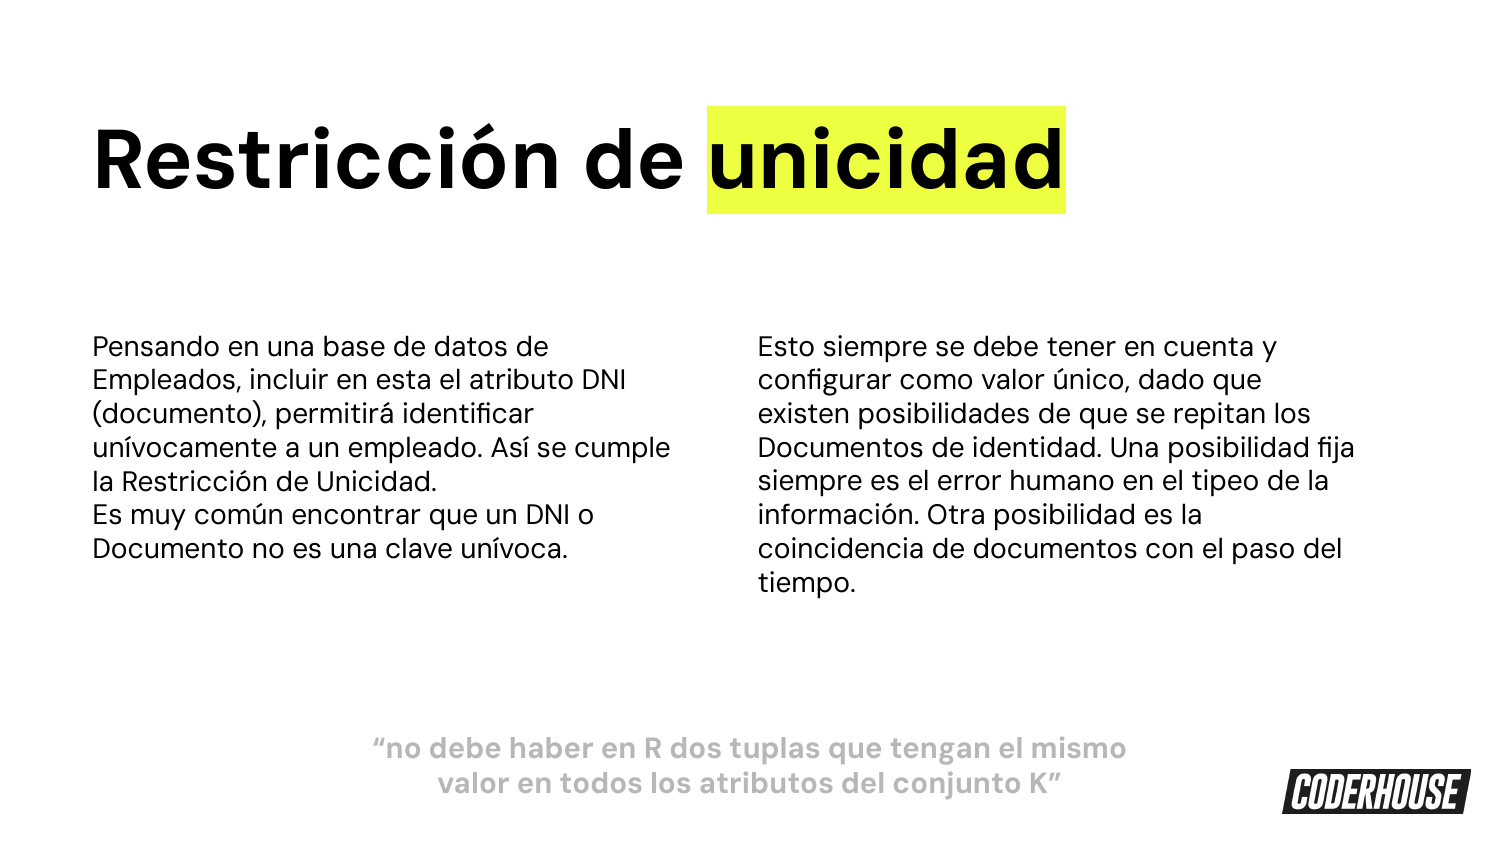

Restricción de unicidad
Pensando en una base de datos de Empleados, incluir en esta el atributo DNI (documento), permitirá identificar unívocamente a un empleado. Así se cumple la Restricción de Unicidad.
Es muy común encontrar que un DNI o Documento no es una clave unívoca.
Esto siempre se debe tener en cuenta y configurar como valor único, dado que existen posibilidades de que se repitan los Documentos de identidad. Una posibilidad fija siempre es el error humano en el tipeo de la información. Otra posibilidad es la coincidencia de documentos con el paso del tiempo.
“no debe haber en R dos tuplas que tengan el mismo valor en todos los atributos del conjunto K”